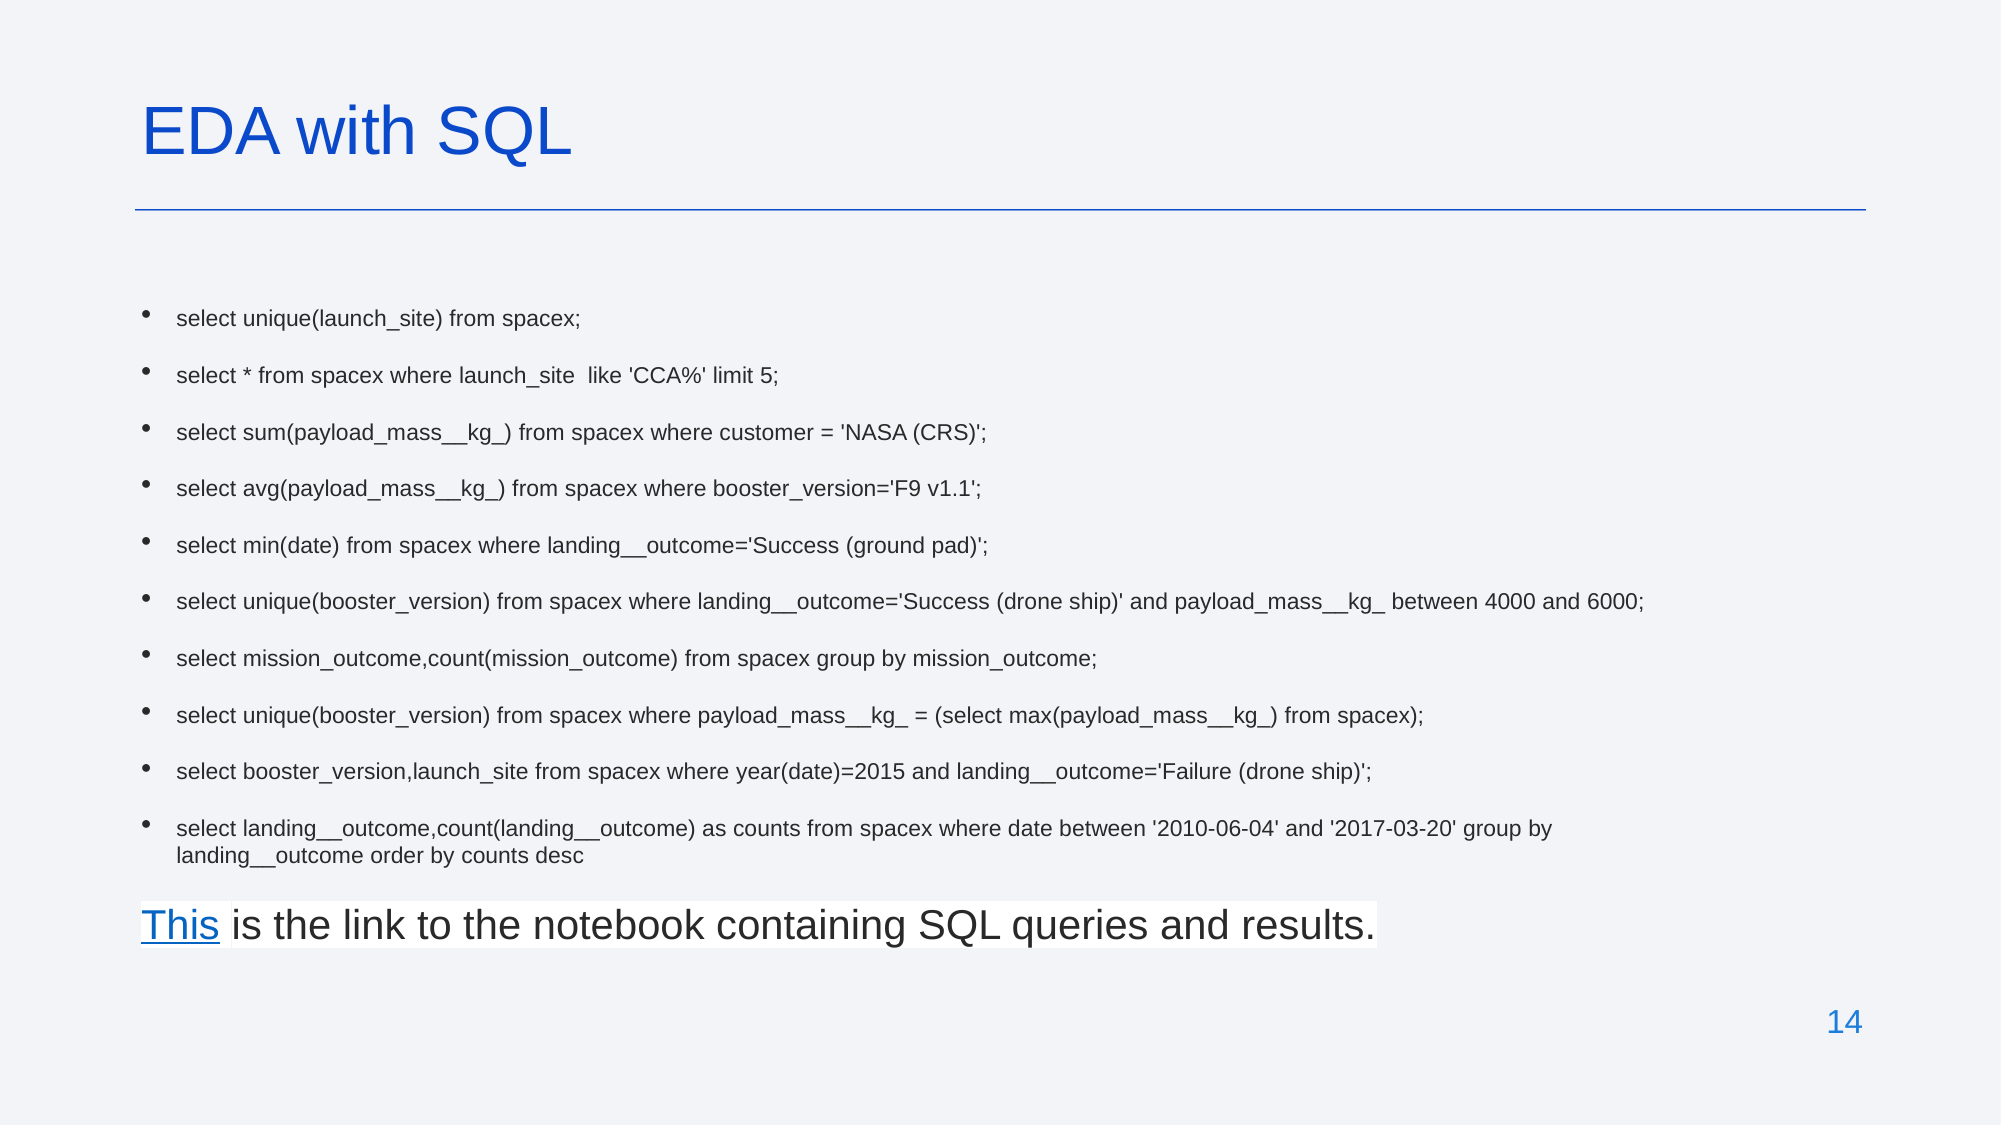

EDA with SQL
select unique(launch_site) from spacex;
select * from spacex where launch_site  like 'CCA%' limit 5;
select sum(payload_mass__kg_) from spacex where customer = 'NASA (CRS)';
select avg(payload_mass__kg_) from spacex where booster_version='F9 v1.1';
select min(date) from spacex where landing__outcome='Success (ground pad)';
select unique(booster_version) from spacex where landing__outcome='Success (drone ship)' and payload_mass__kg_ between 4000 and 6000;
select mission_outcome,count(mission_outcome) from spacex group by mission_outcome;
select unique(booster_version) from spacex where payload_mass__kg_ = (select max(payload_mass__kg_) from spacex);
select booster_version,launch_site from spacex where year(date)=2015 and landing__outcome='Failure (drone ship)';
select landing__outcome,count(landing__outcome) as counts from spacex where date between '2010-06-04' and '2017-03-20' group by landing__outcome order by counts desc
This is the link to the notebook containing SQL queries and results.

14